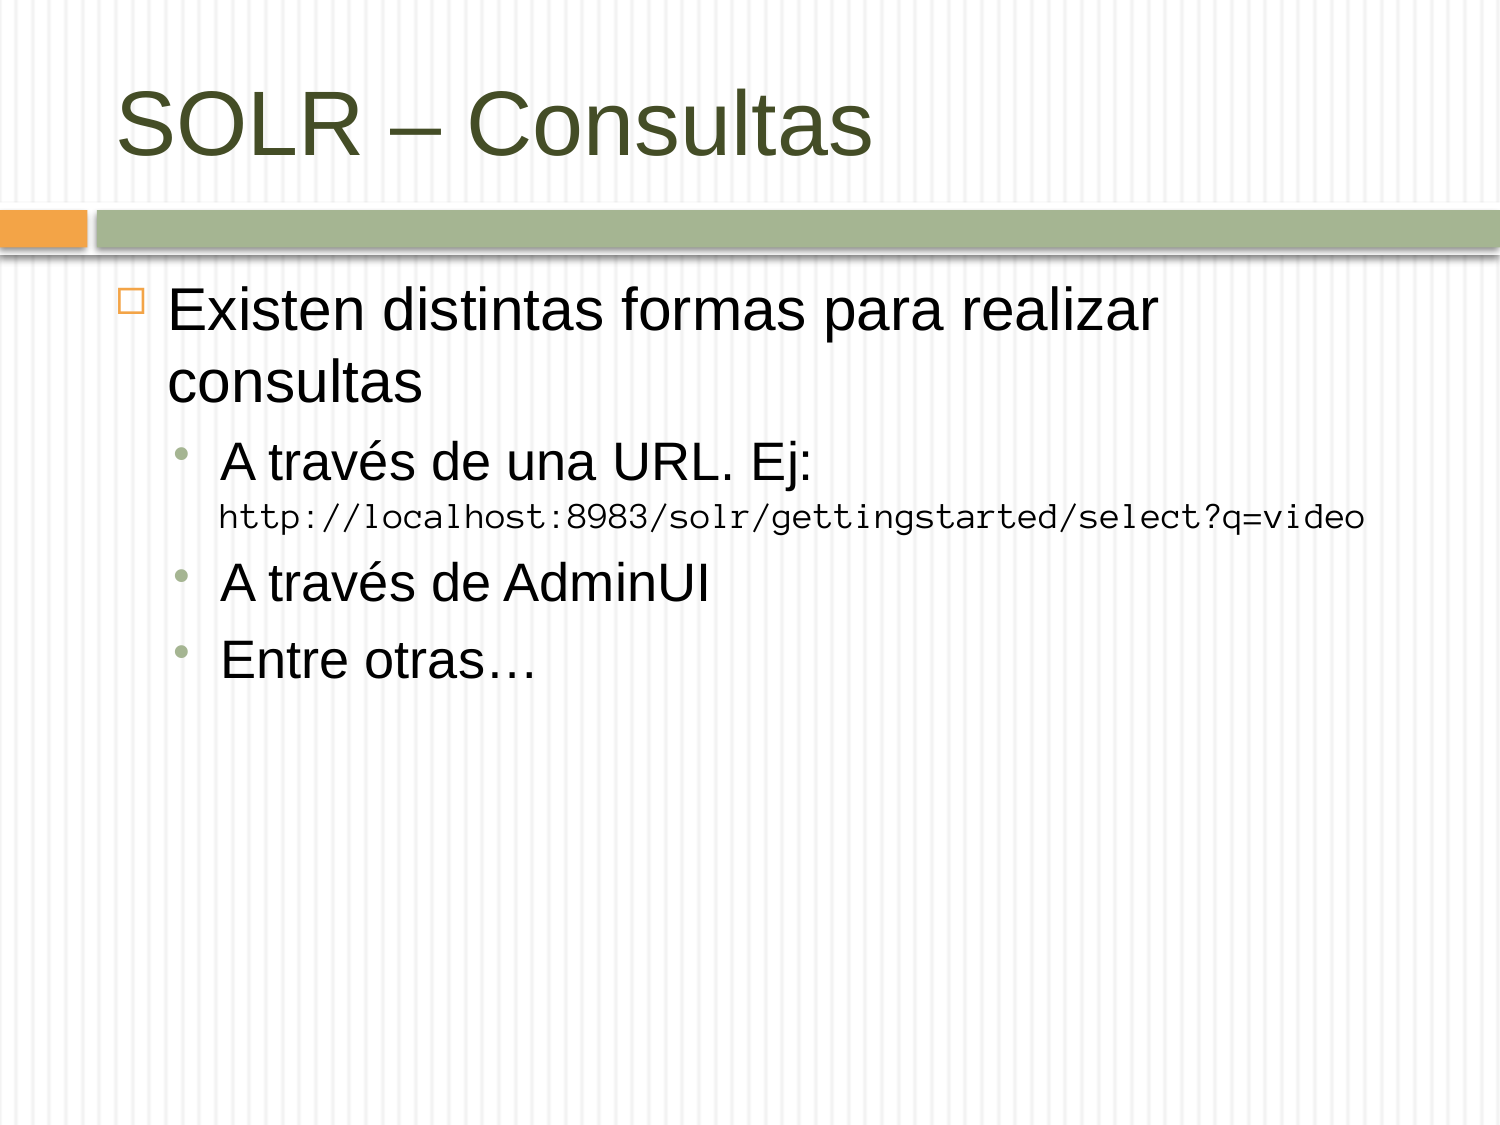

# SOLR – Consultas
Existen distintas formas para realizar consultas
A través de una URL. Ej: http://localhost:8983/solr/gettingstarted/select?q=video
A través de AdminUI
Entre otras…